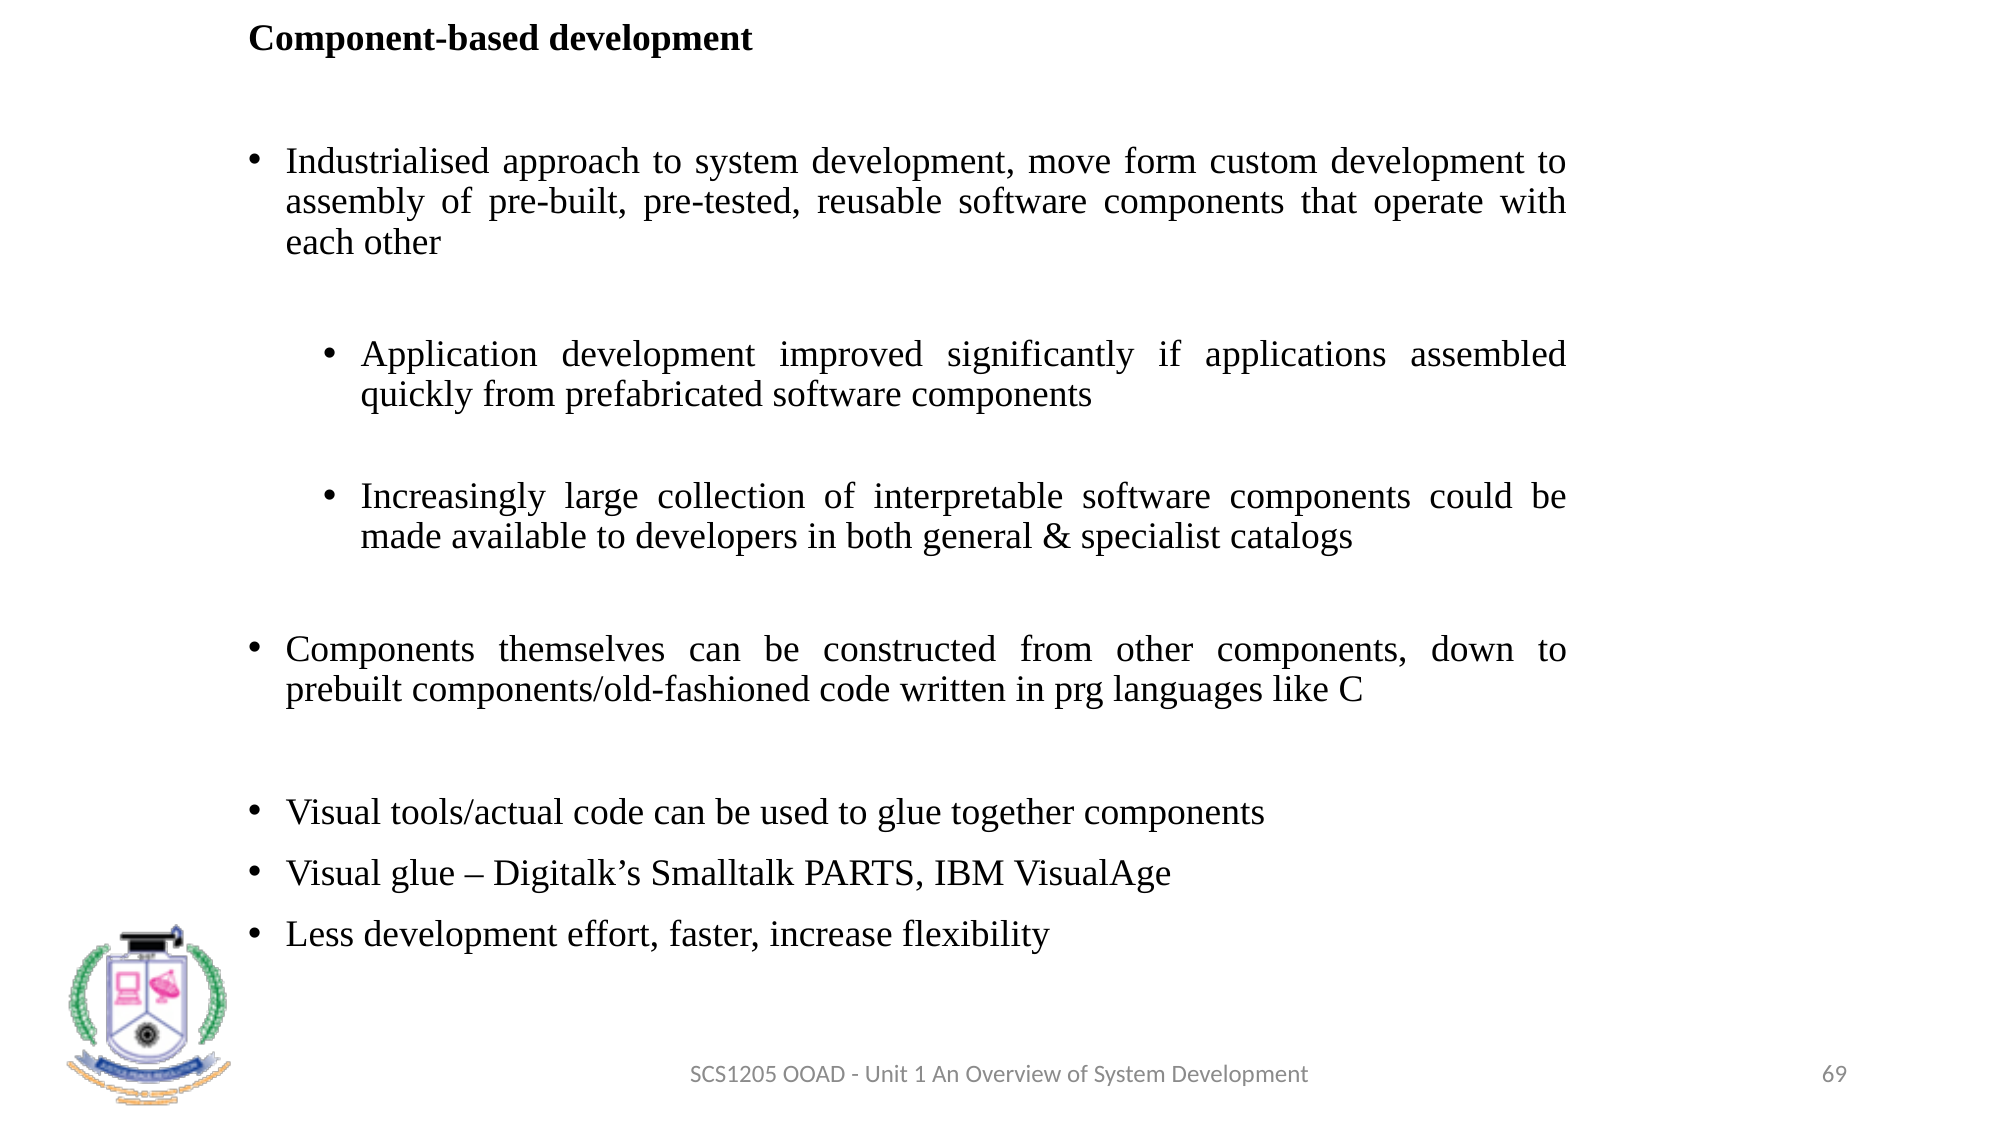

Component-based development

Industrialised approach to system development, move form custom development to assembly of pre-built, pre-tested, reusable software components that operate with each other

Application development improved significantly if applications assembled quickly from prefabricated software components

Increasingly large collection of interpretable software components could be made available to developers in both general & specialist catalogs

Components themselves can be constructed from other components, down to prebuilt components/old-fashioned code written in prg languages like C

Visual tools/actual code can be used to glue together components
Visual glue – Digitalk’s Smalltalk PARTS, IBM VisualAge
Less development effort, faster, increase flexibility

SCS1205 OOAD - Unit 1 An Overview of System Development
69